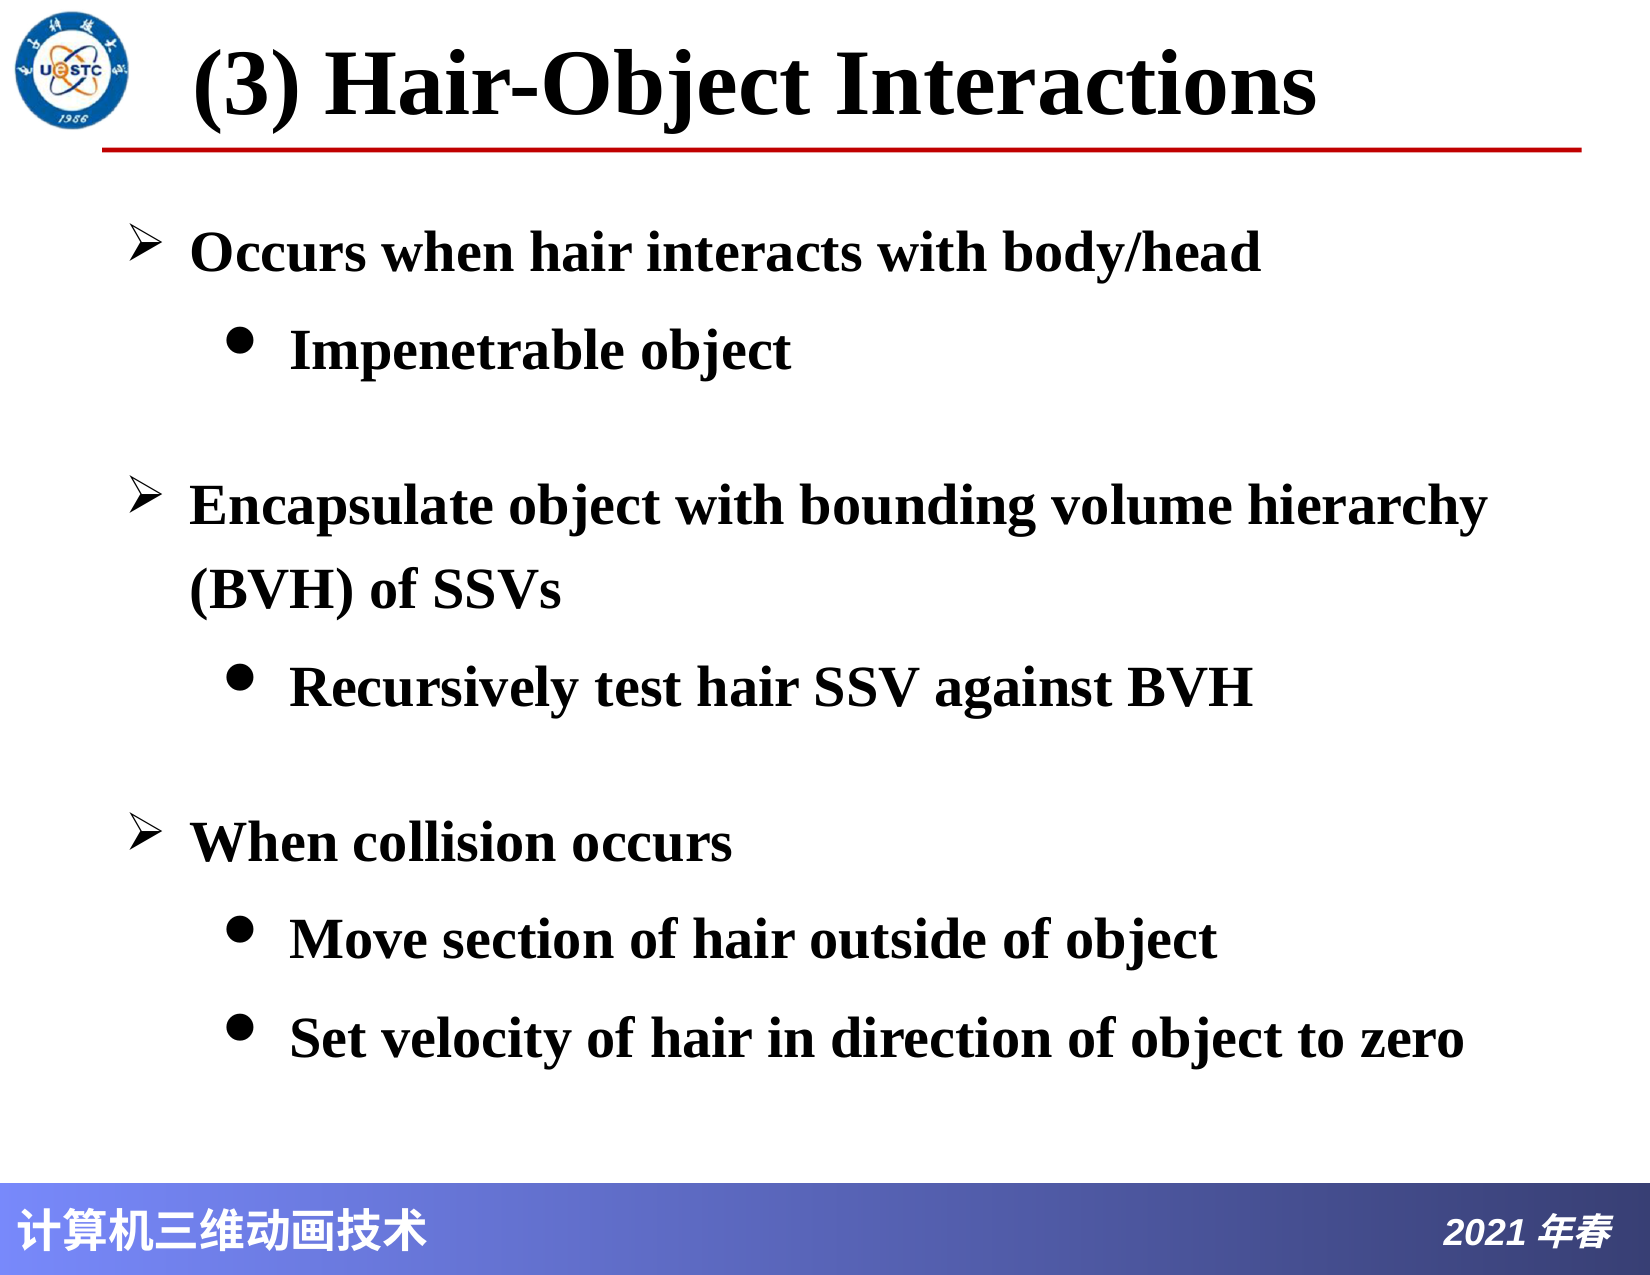

# (3) Hair-Object Interactions
Occurs when hair interacts with body/head
Impenetrable object

Encapsulate object with bounding volume hierarchy (BVH) of SSVs
Recursively test hair SSV against BVH

When collision occurs
Move section of hair outside of object
Set velocity of hair in direction of object to zero